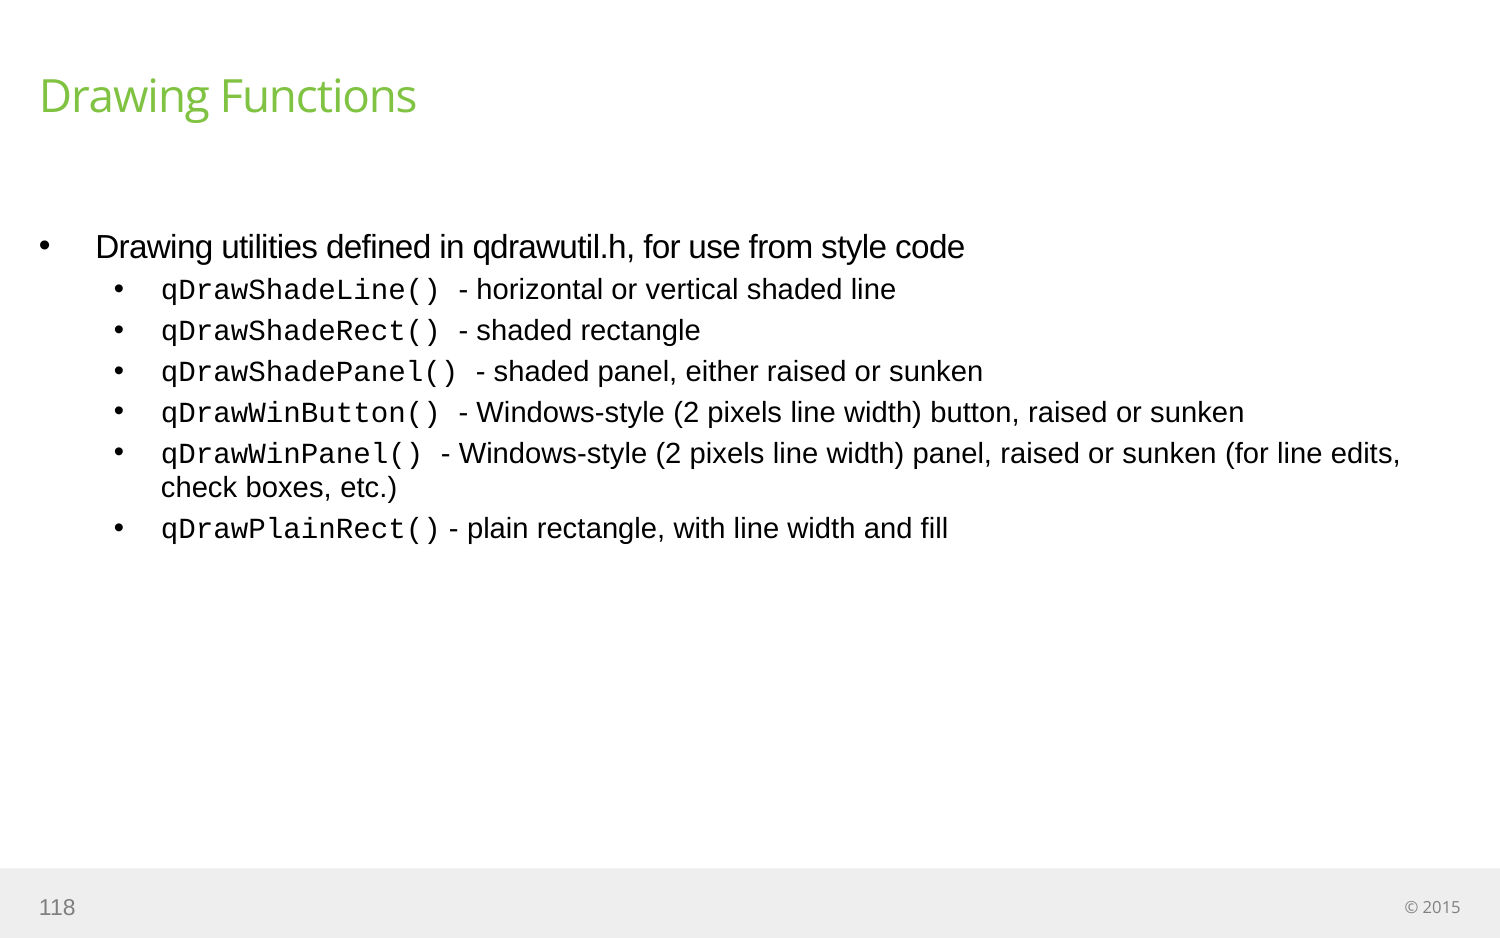

# Drawing Functions
Drawing utilities defined in qdrawutil.h, for use from style code
qDrawShadeLine() - horizontal or vertical shaded line
qDrawShadeRect() - shaded rectangle
qDrawShadePanel() - shaded panel, either raised or sunken
qDrawWinButton() - Windows-style (2 pixels line width) button, raised or sunken
qDrawWinPanel() - Windows-style (2 pixels line width) panel, raised or sunken (for line edits, check boxes, etc.)
qDrawPlainRect() - plain rectangle, with line width and fill

118
© 2015